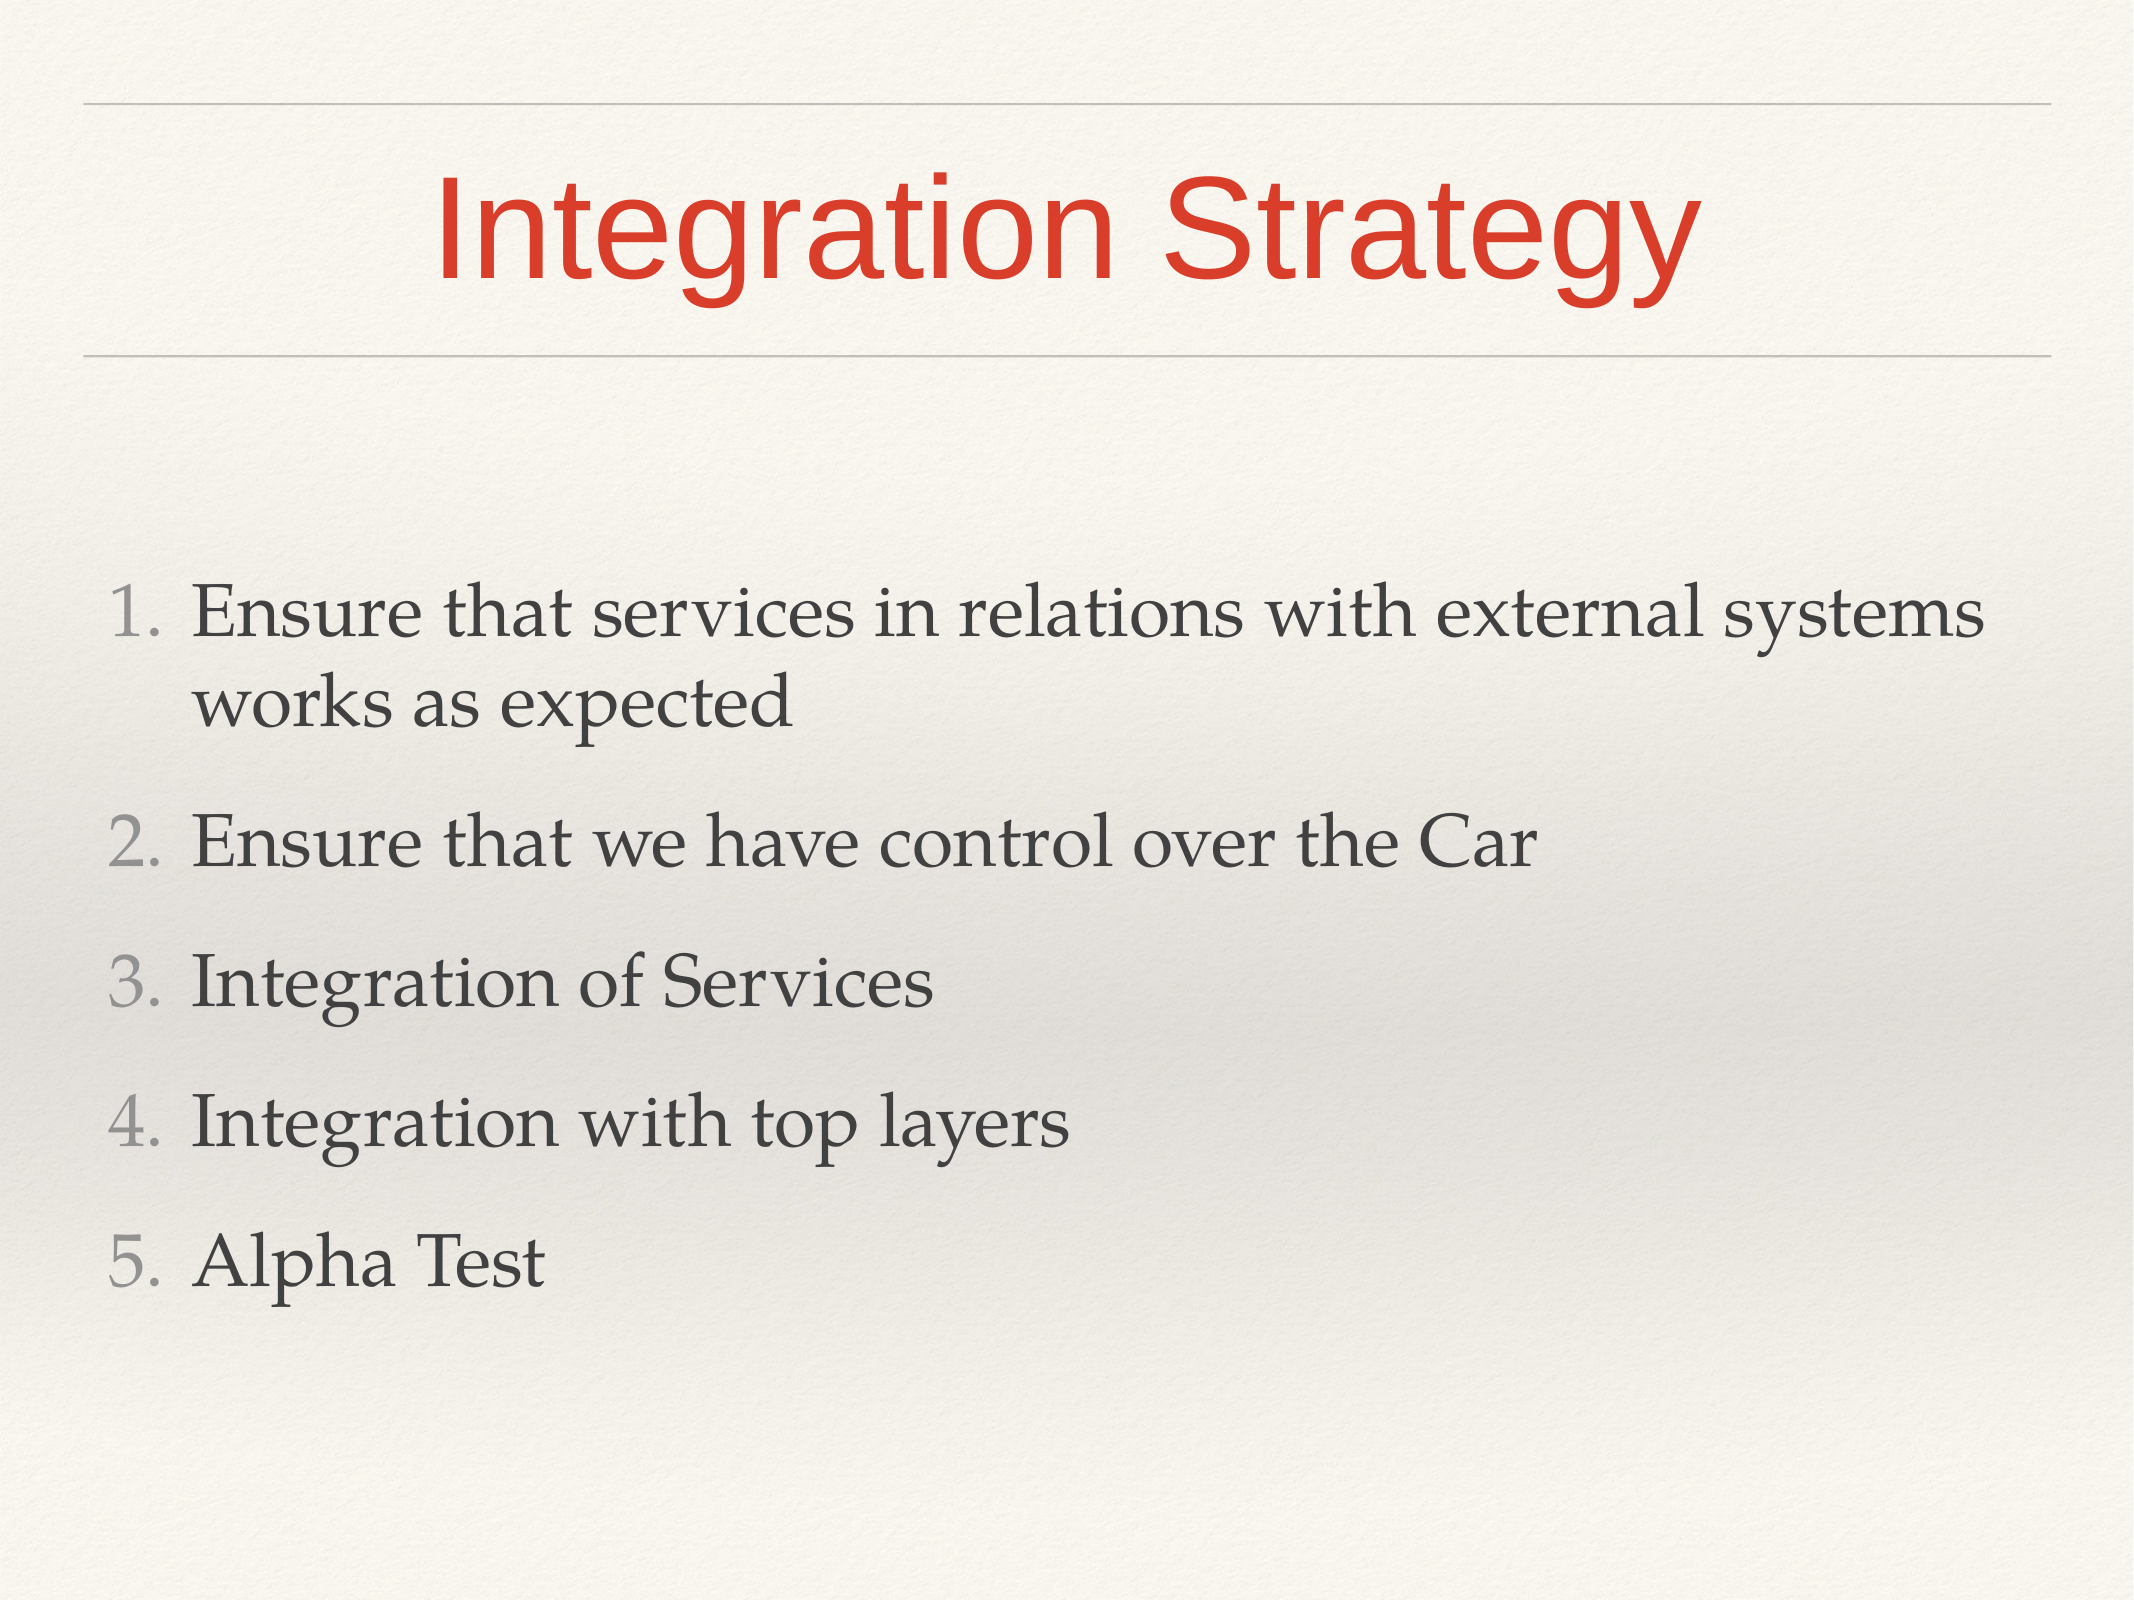

# Integration Strategy
Ensure that services in relations with external systems works as expected
Ensure that we have control over the Car
Integration of Services
Integration with top layers
Alpha Test